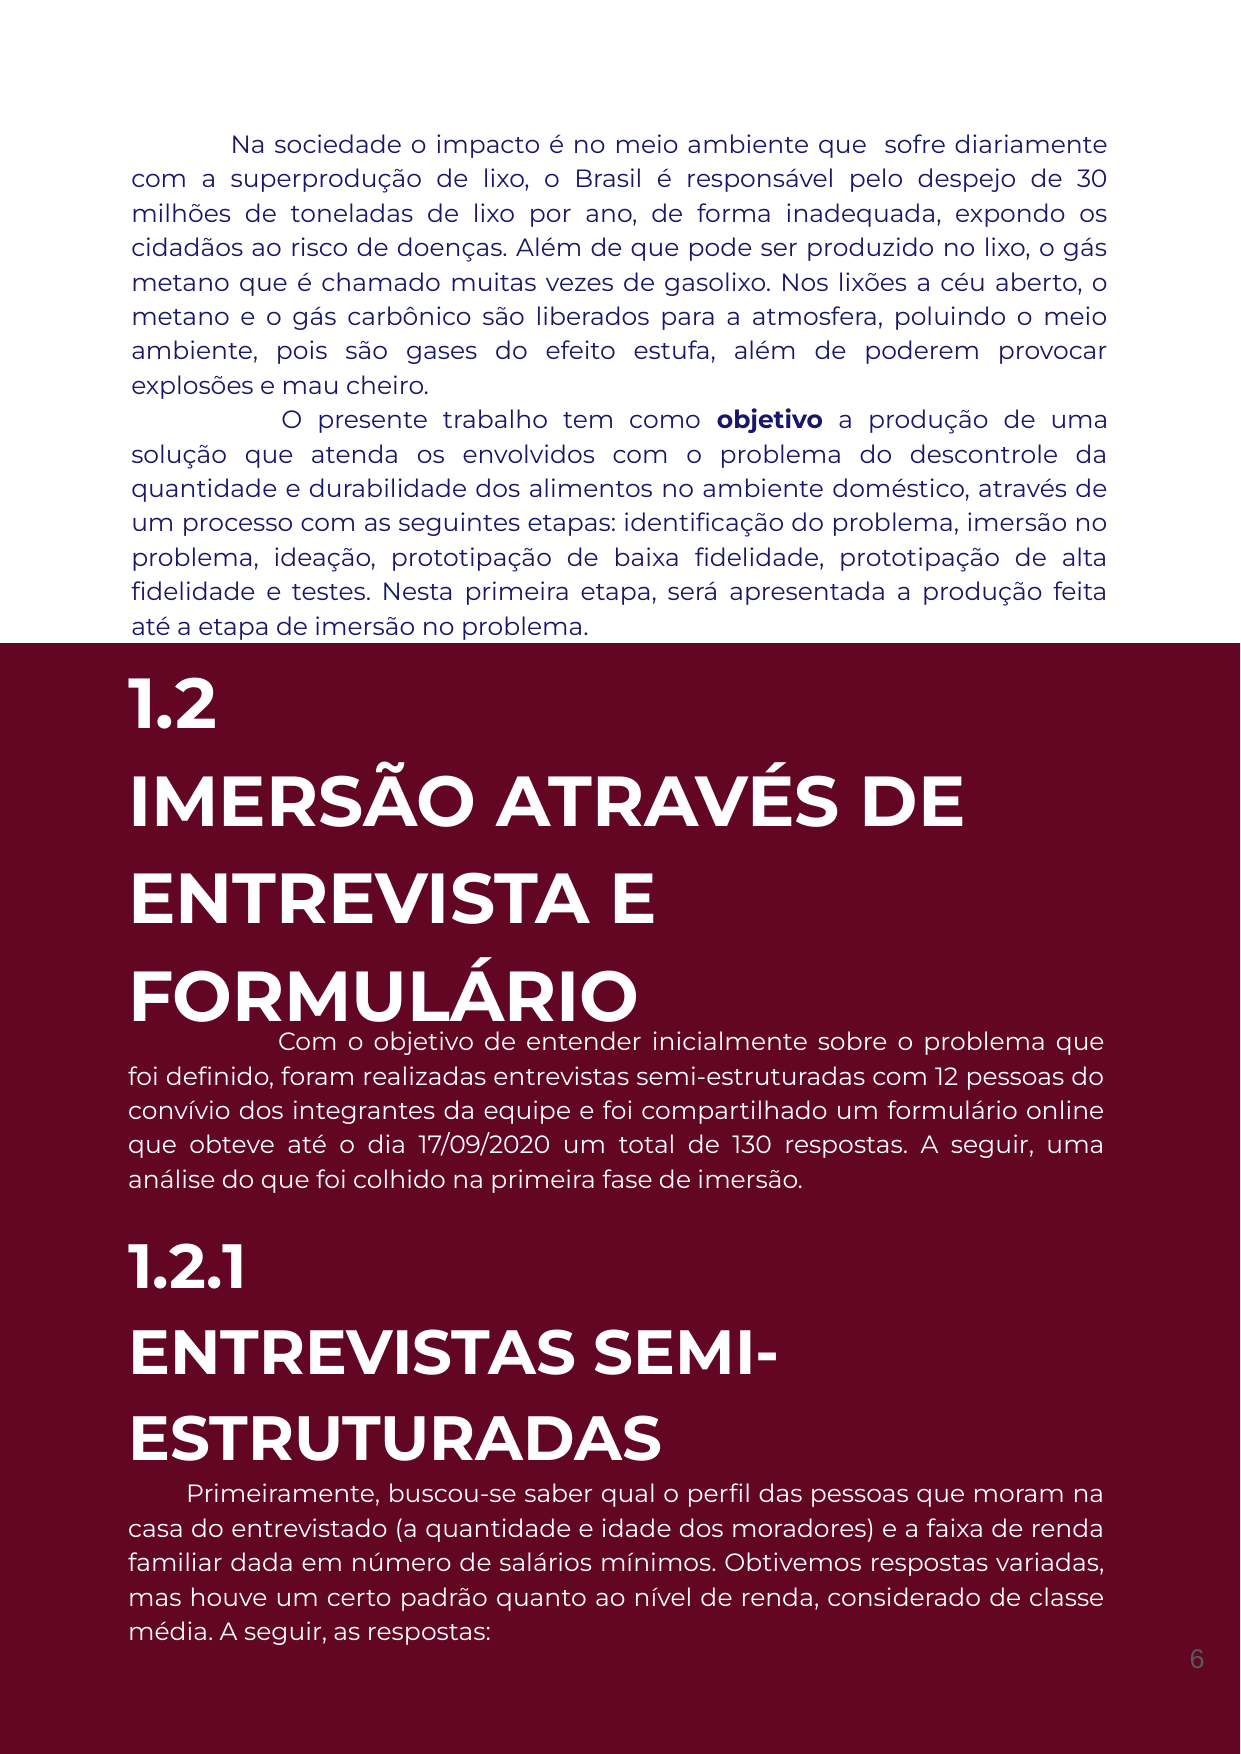

Na sociedade o impacto é no meio ambiente que  sofre diariamente com a superprodução de lixo, o Brasil é responsável pelo despejo de 30 milhões de toneladas de lixo por ano, de forma inadequada, expondo os cidadãos ao risco de doenças. Além de que pode ser produzido no lixo, o gás metano que é chamado muitas vezes de gasolixo. Nos lixões a céu aberto, o metano e o gás carbônico são liberados para a atmosfera, poluindo o meio ambiente, pois são gases do efeito estufa, além de poderem provocar explosões e mau cheiro.
	O presente trabalho tem como objetivo a produção de uma solução que atenda os envolvidos com o problema do descontrole da quantidade e durabilidade dos alimentos no ambiente doméstico, através de um processo com as seguintes etapas: identificação do problema, imersão no problema, ideação, prototipação de baixa fidelidade, prototipação de alta fidelidade e testes. Nesta primeira etapa, será apresentada a produção feita até a etapa de imersão no problema.
1.2
IMERSÃO ATRAVÉS DE ENTREVISTA E FORMULÁRIO

	Com o objetivo de entender inicialmente sobre o problema que foi definido, foram realizadas entrevistas semi-estruturadas com 12 pessoas do convívio dos integrantes da equipe e foi compartilhado um formulário online que obteve até o dia 17/09/2020 um total de 130 respostas. A seguir, uma análise do que foi colhido na primeira fase de imersão.

1.2.1
ENTREVISTAS SEMI-ESTRUTURADAS

        Primeiramente, buscou-se saber qual o perfil das pessoas que moram na casa do entrevistado (a quantidade e idade dos moradores) e a faixa de renda familiar dada em número de salários mínimos. Obtivemos respostas variadas, mas houve um certo padrão quanto ao nível de renda, considerado de classe média. A seguir, as respostas:

6